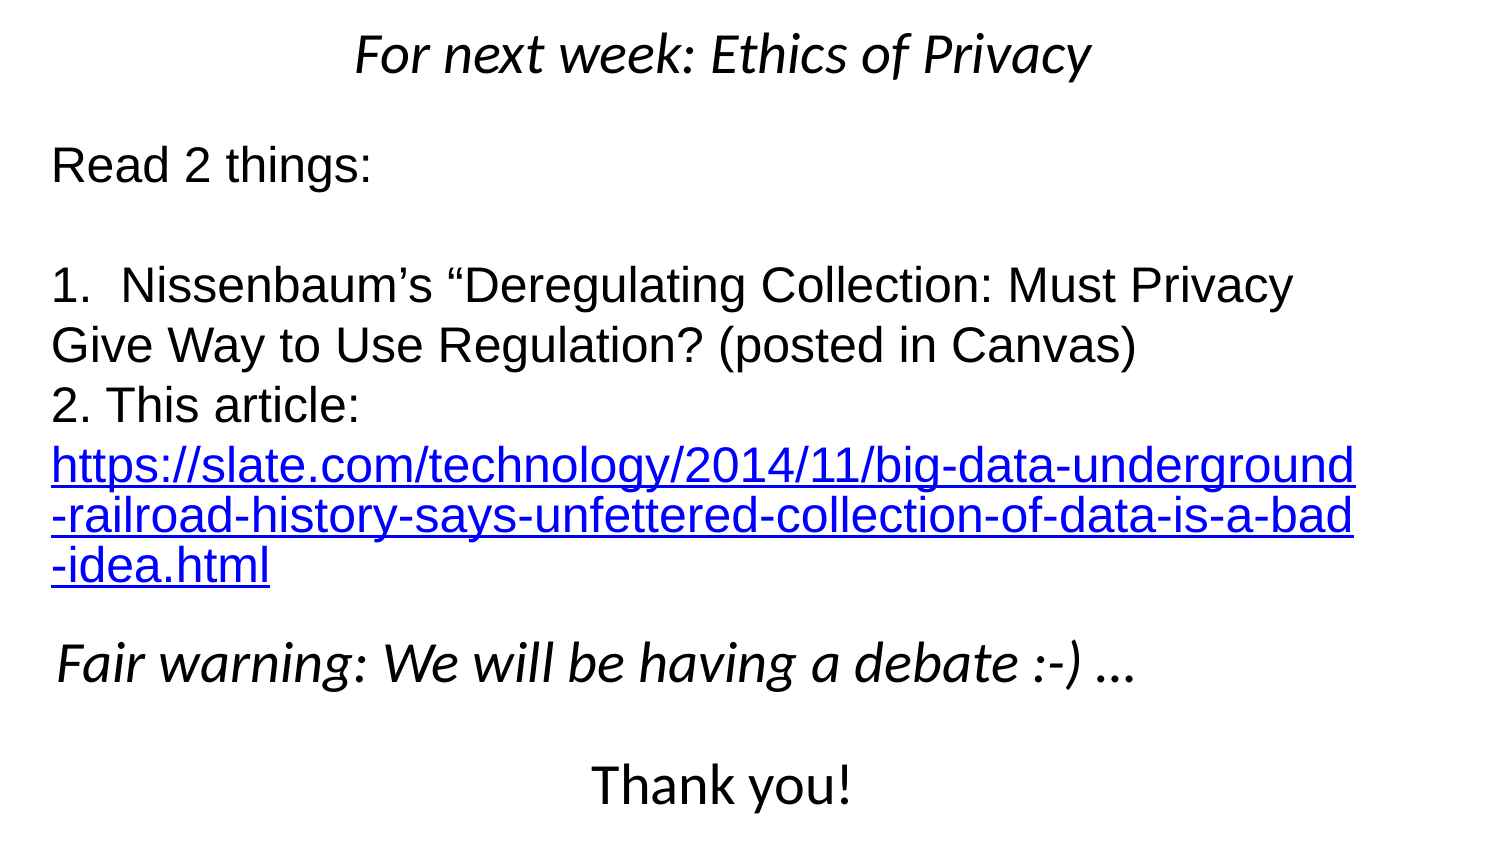

# For next week: Ethics of Privacy
Read 2 things:
1.  Nissenbaum’s “Deregulating Collection: Must Privacy Give Way to Use Regulation? (posted in Canvas)
2. This article: https://slate.com/technology/2014/11/big-data-underground-railroad-history-says-unfettered-collection-of-data-is-a-bad-idea.html

Fair warning: We will be having a debate :-) …
Thank you!